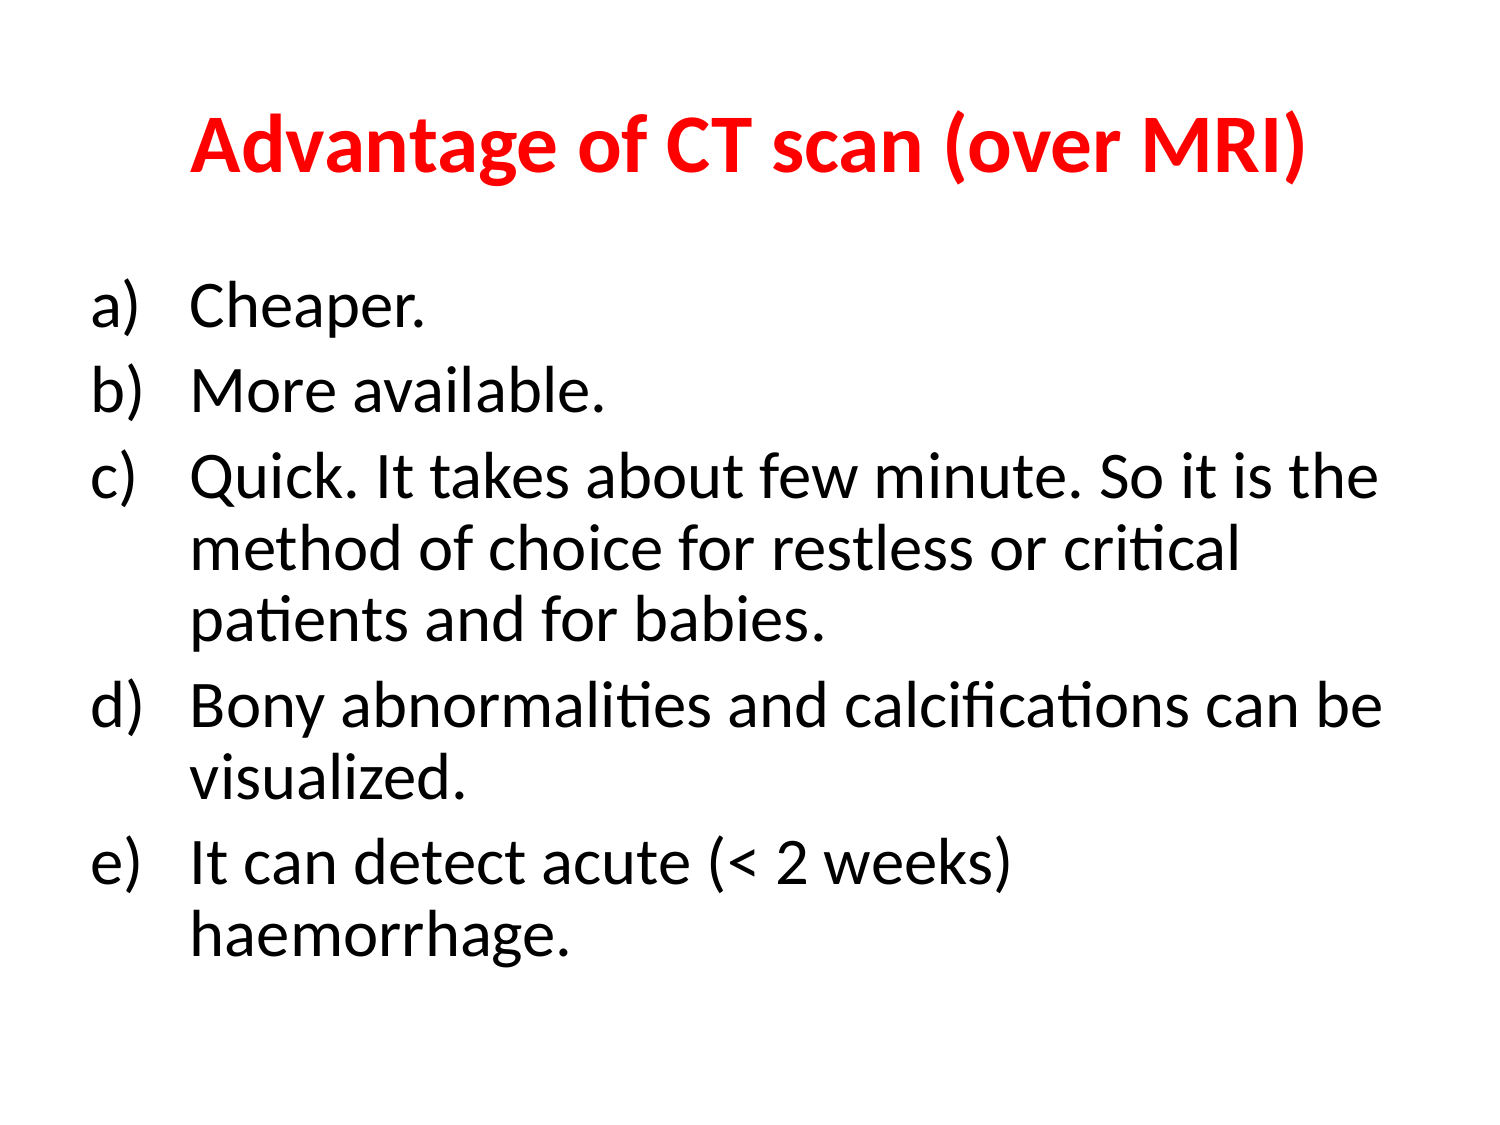

# Advantage of CT scan (over MRI)
Cheaper.
More available.
Quick. It takes about few minute. So it is the method of choice for restless or critical patients and for babies.
Bony abnormalities and calcifications can be visualized.
It can detect acute (< 2 weeks) haemorrhage.